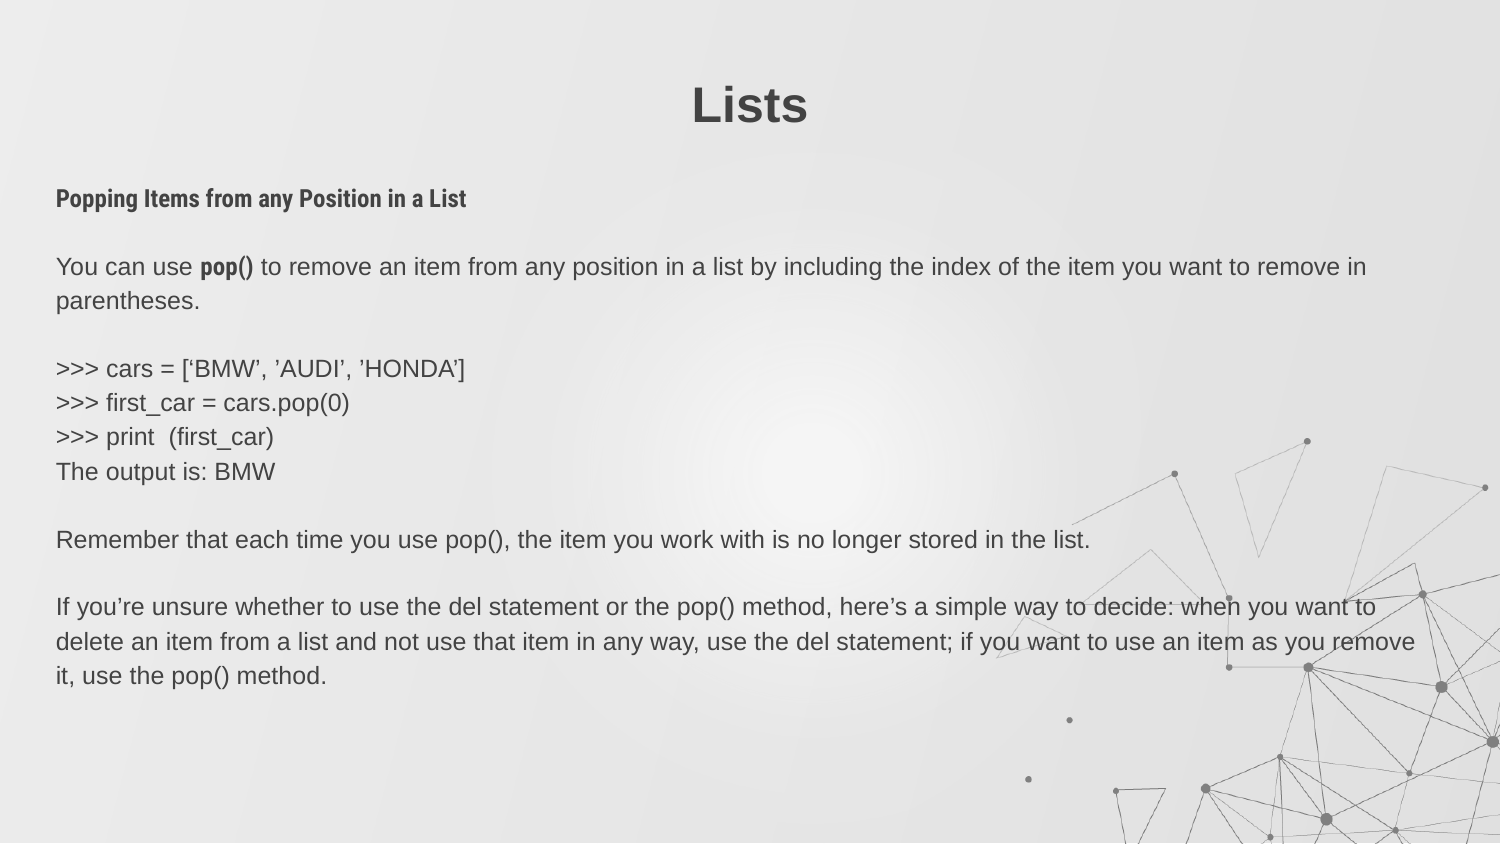

# Lists
Popping Items from any Position in a List
You can use pop() to remove an item from any position in a list by including the index of the item you want to remove in parentheses.
>>> cars = [‘BMW’, ’AUDI’, ’HONDA’]
>>> first_car = cars.pop(0)
>>> print  (first_car)
The output is: BMW
Remember that each time you use pop(), the item you work with is no longer stored in the list.
If you’re unsure whether to use the del statement or the pop() method, here’s a simple way to decide: when you want to delete an item from a list and not use that item in any way, use the del statement; if you want to use an item as you remove it, use the pop() method.